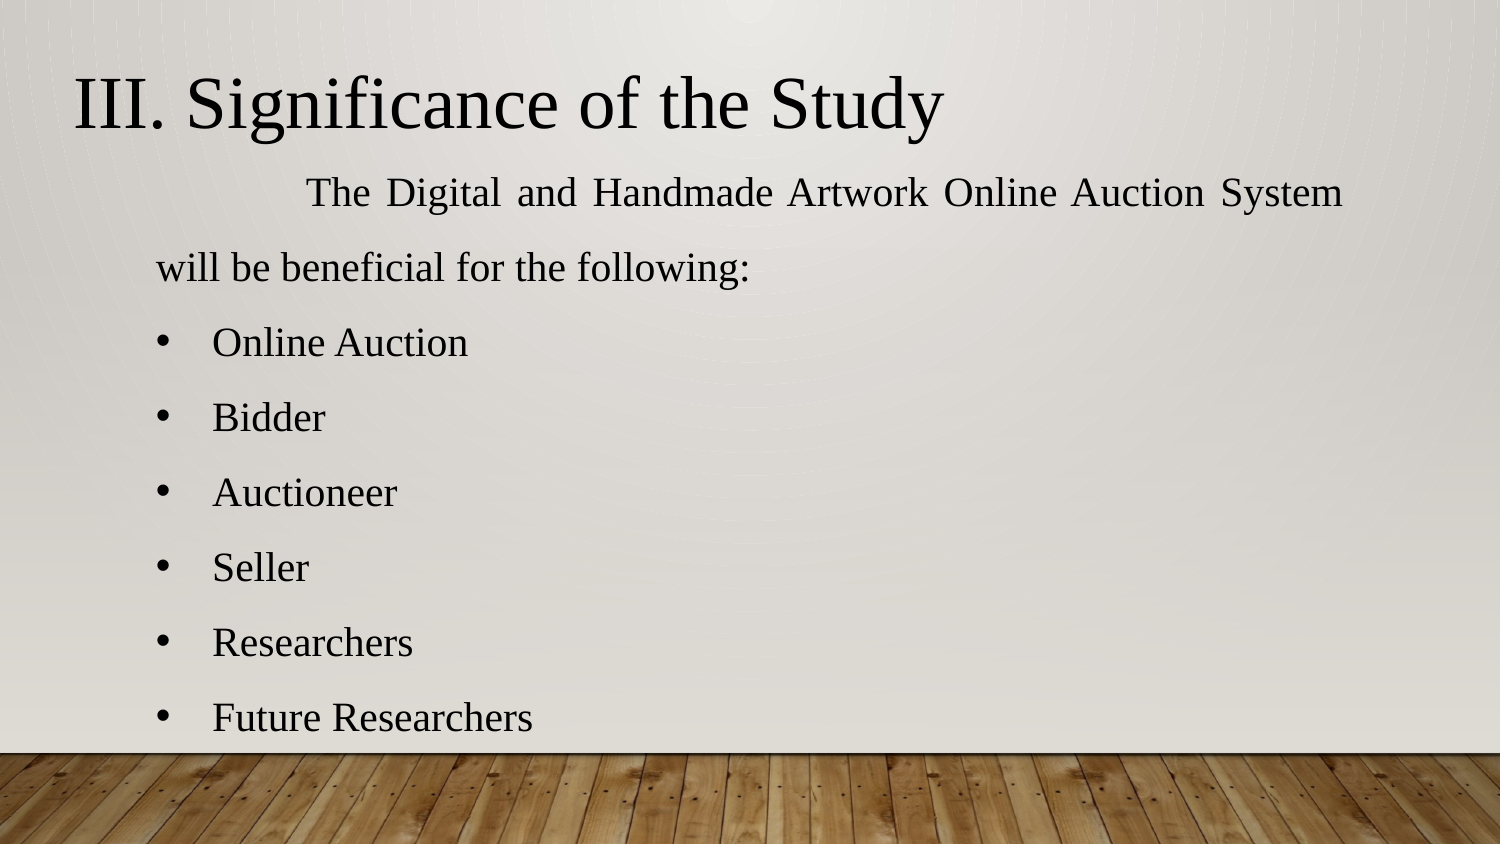

III. Significance of the Study
	The Digital and Handmade Artwork Online Auction System will be beneficial for the following:
Online Auction
Bidder
Auctioneer
Seller
Researchers
Future Researchers